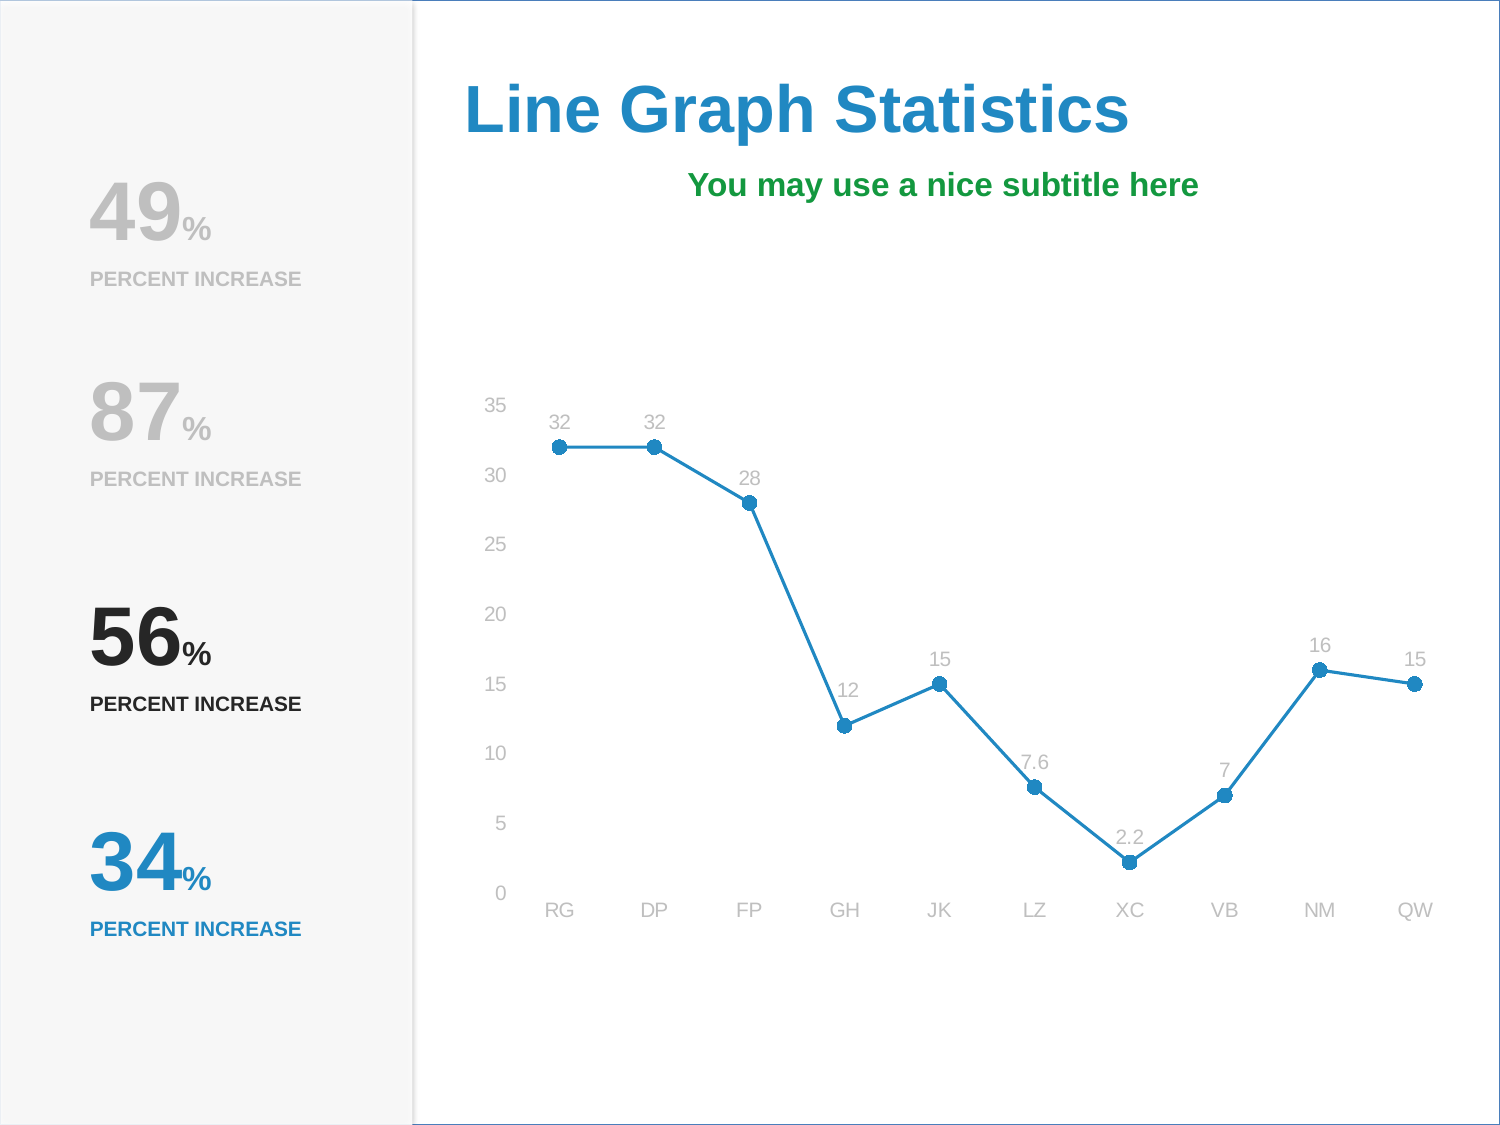

# Line Graph Statistics
49%
You may use a nice subtitle here
PERCENT INCREASE

### Chart

| Category | Series 1 |
|---|---|
| RG | 32.0 |
| DP | 32.0 |
| FP | 28.0 |
| GH | 12.0 |
| JK | 15.0 |
| LZ | 7.6 |
| XC | 2.2 |
| VB | 7.0 |
| NM | 16.0 |
| QW | 15.0 |
87%
PERCENT INCREASE
56%
PERCENT INCREASE
34%
PERCENT INCREASE